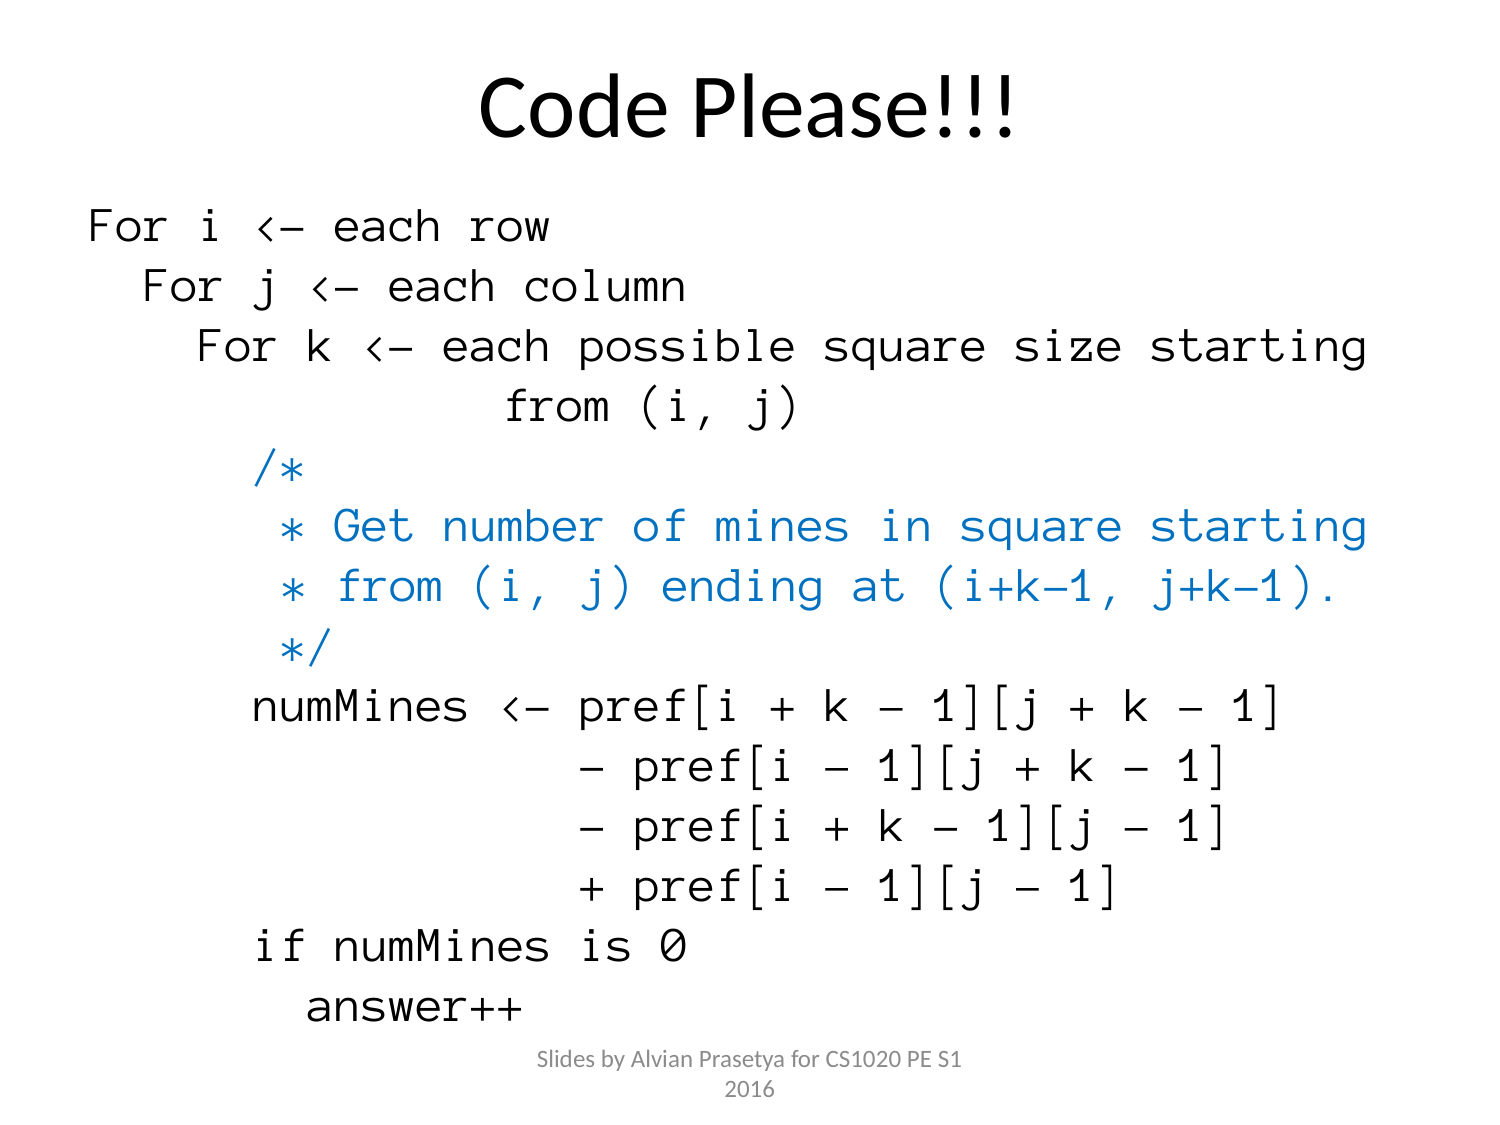

# Code Please!!!
For i <- each row
  For j <- each column
    For k <- each possible square size starting from (i, j)
      /*
       * Get number of mines in square starting * from (i, j) ending at (i+k-1, j+k-1).
       */
      numMines <- pref[i + k – 1][j + k – 1]
                  - pref[i – 1][j + k - 1]
                  - pref[i + k - 1][j – 1]
                  + pref[i – 1][j – 1]
      if numMines is 0
        answer++
Slides by Alvian Prasetya for CS1020 PE S1 2016